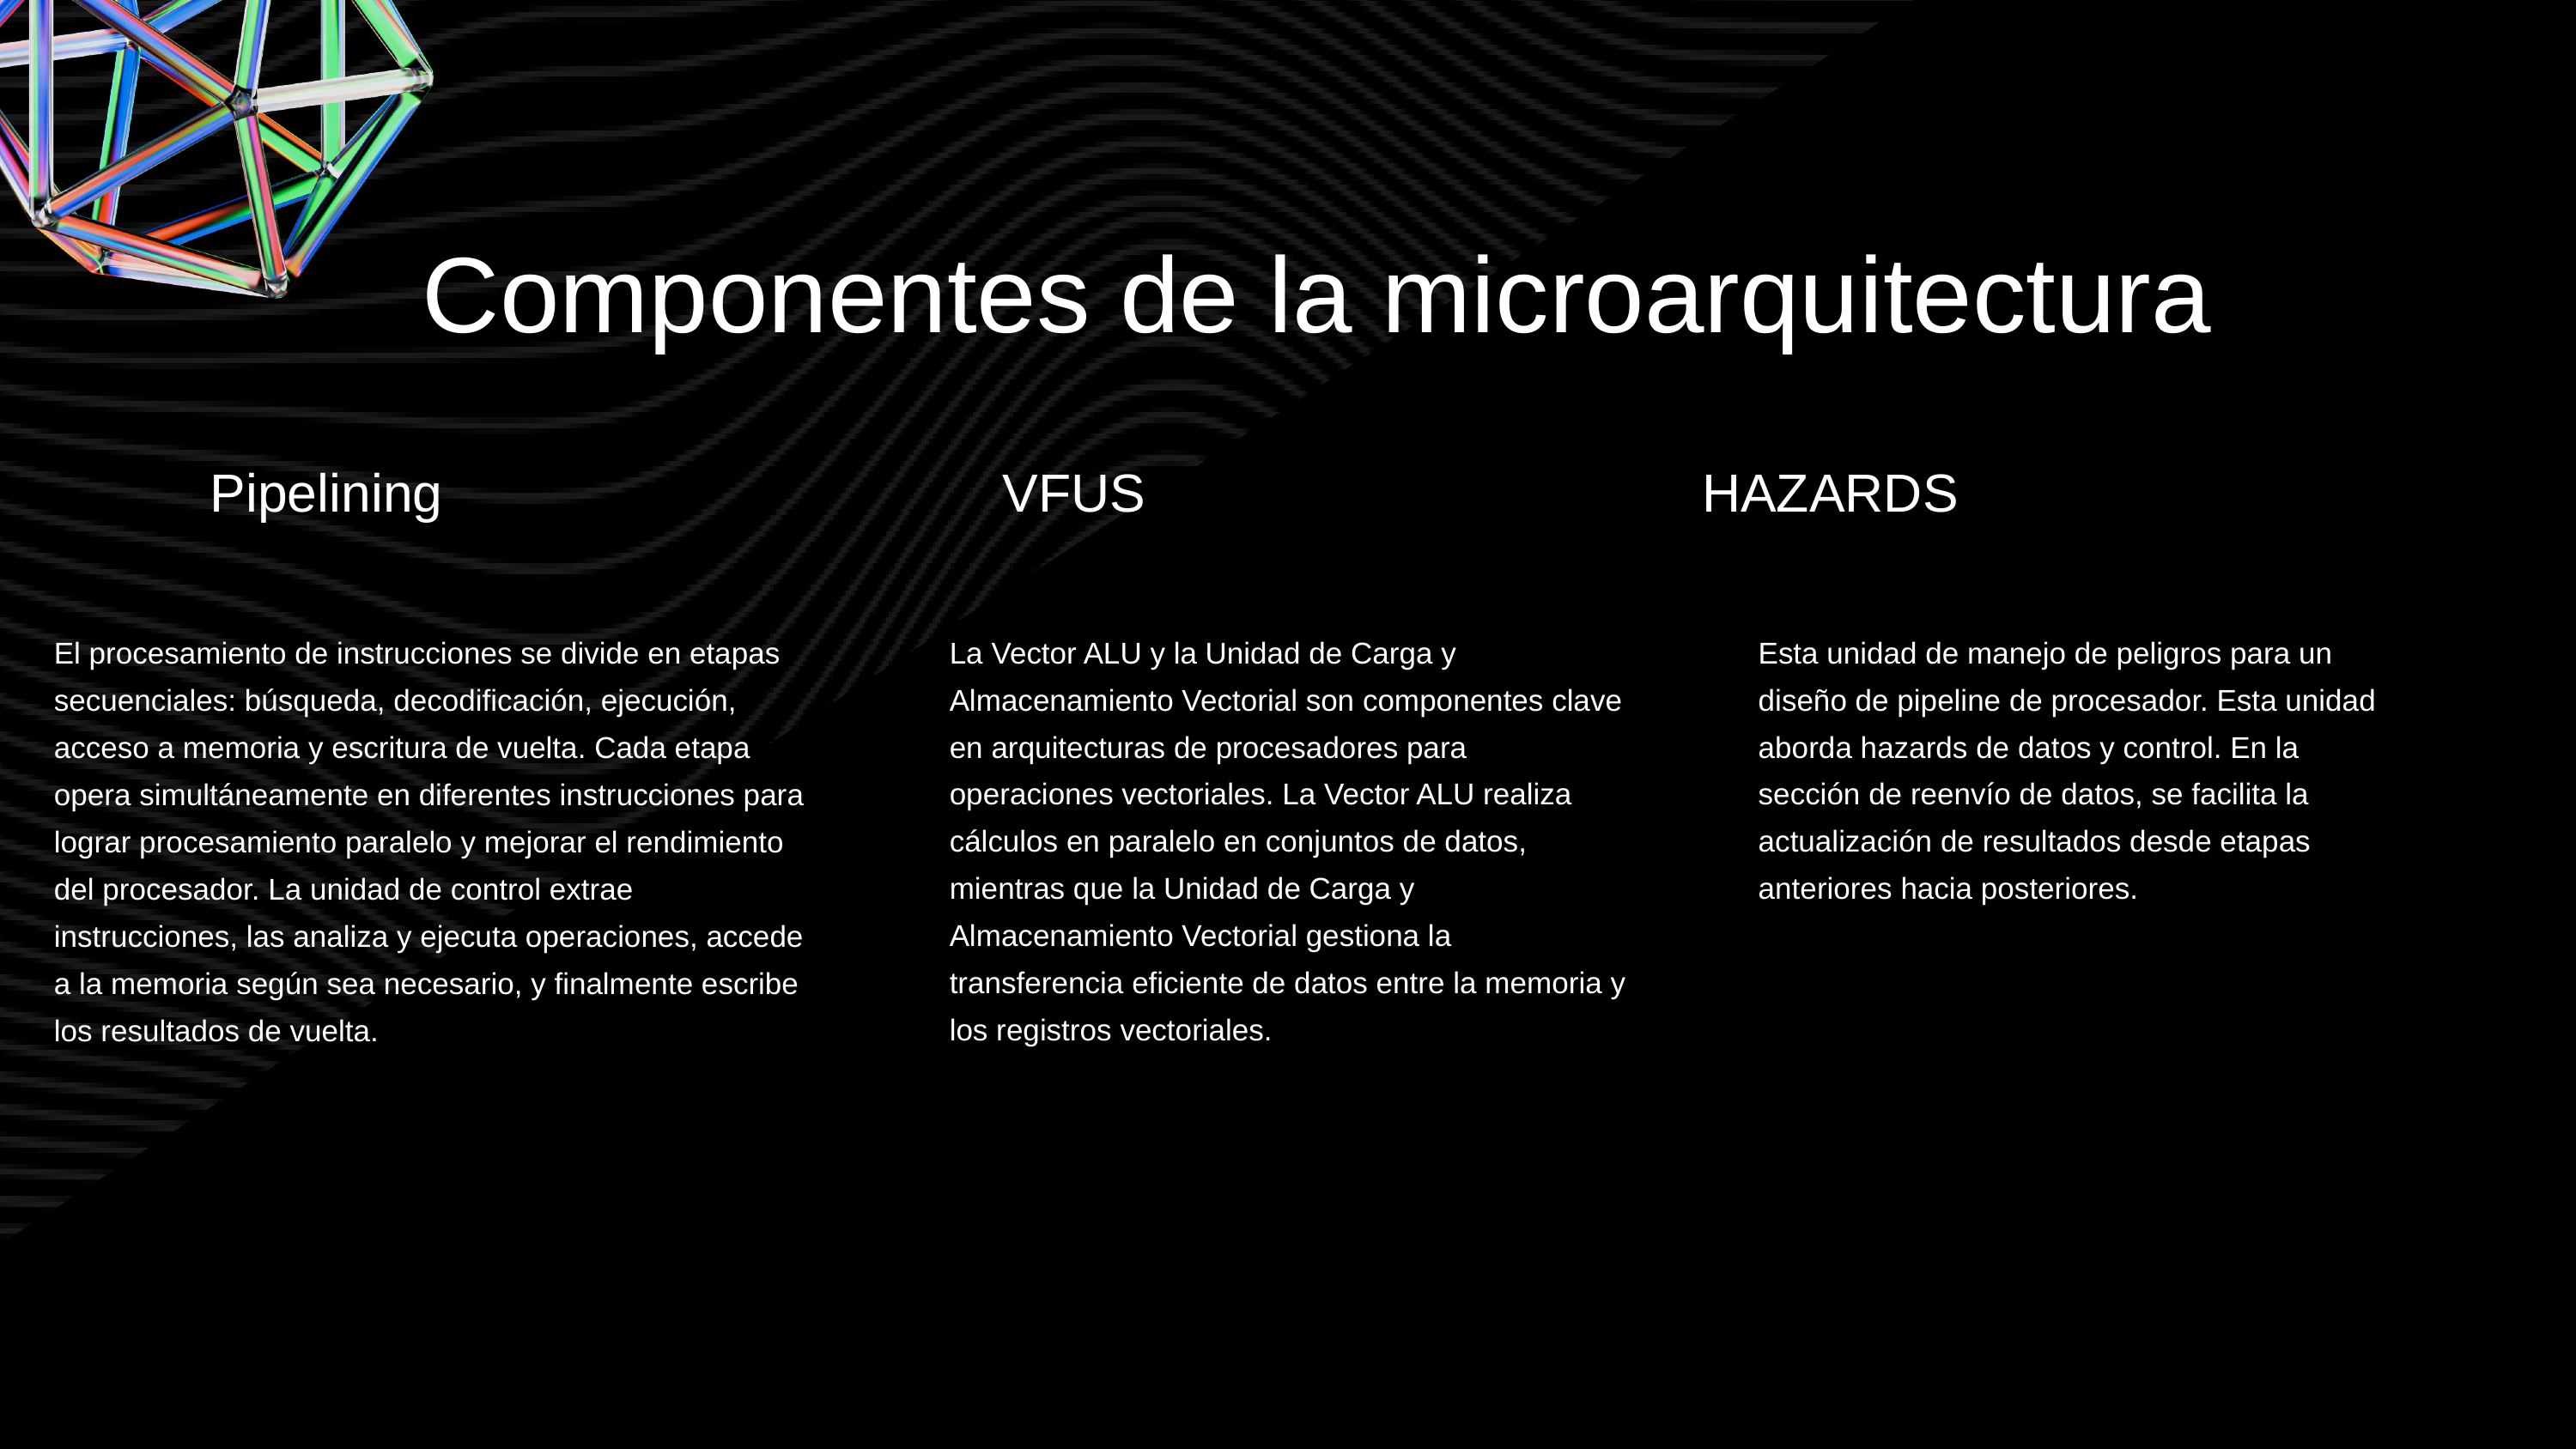

Componentes de la microarquitectura
Pipelining
VFUS
HAZARDS
El procesamiento de instrucciones se divide en etapas secuenciales: búsqueda, decodificación, ejecución, acceso a memoria y escritura de vuelta. Cada etapa opera simultáneamente en diferentes instrucciones para lograr procesamiento paralelo y mejorar el rendimiento del procesador. La unidad de control extrae instrucciones, las analiza y ejecuta operaciones, accede a la memoria según sea necesario, y finalmente escribe los resultados de vuelta.
La Vector ALU y la Unidad de Carga y Almacenamiento Vectorial son componentes clave en arquitecturas de procesadores para operaciones vectoriales. La Vector ALU realiza cálculos en paralelo en conjuntos de datos, mientras que la Unidad de Carga y Almacenamiento Vectorial gestiona la transferencia eficiente de datos entre la memoria y los registros vectoriales.
Esta unidad de manejo de peligros para un diseño de pipeline de procesador. Esta unidad aborda hazards de datos y control. En la sección de reenvío de datos, se facilita la actualización de resultados desde etapas anteriores hacia posteriores.